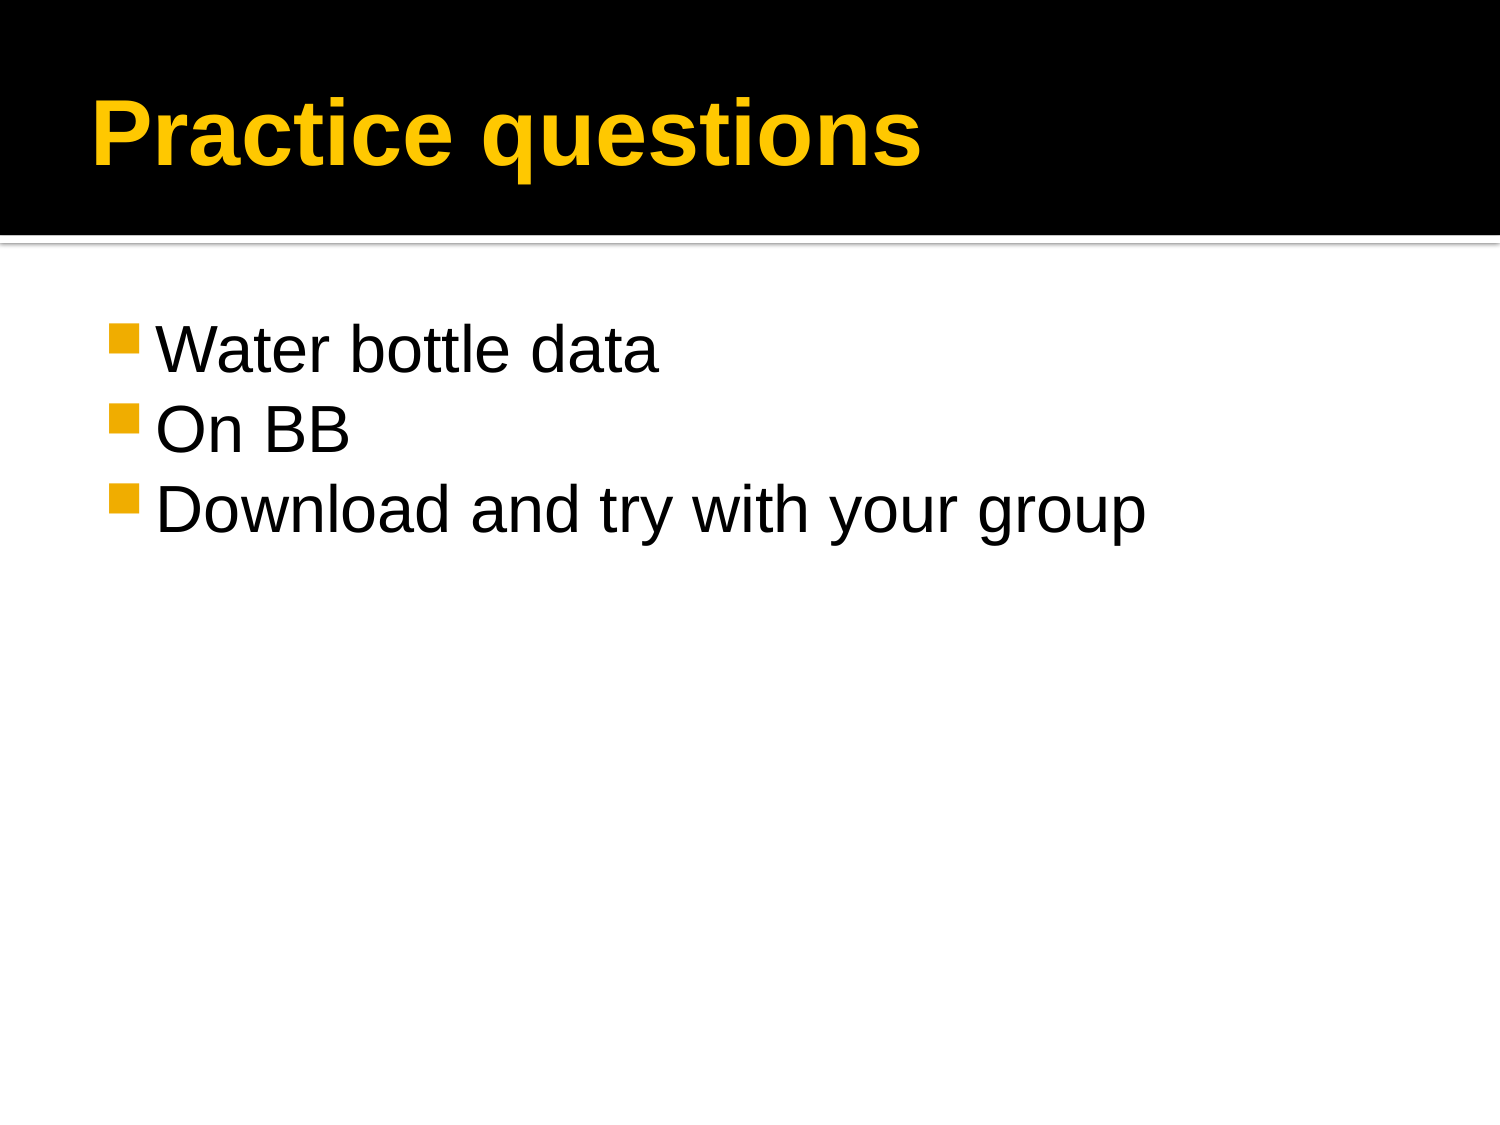

# Practice questions
Water bottle data
On BB
Download and try with your group